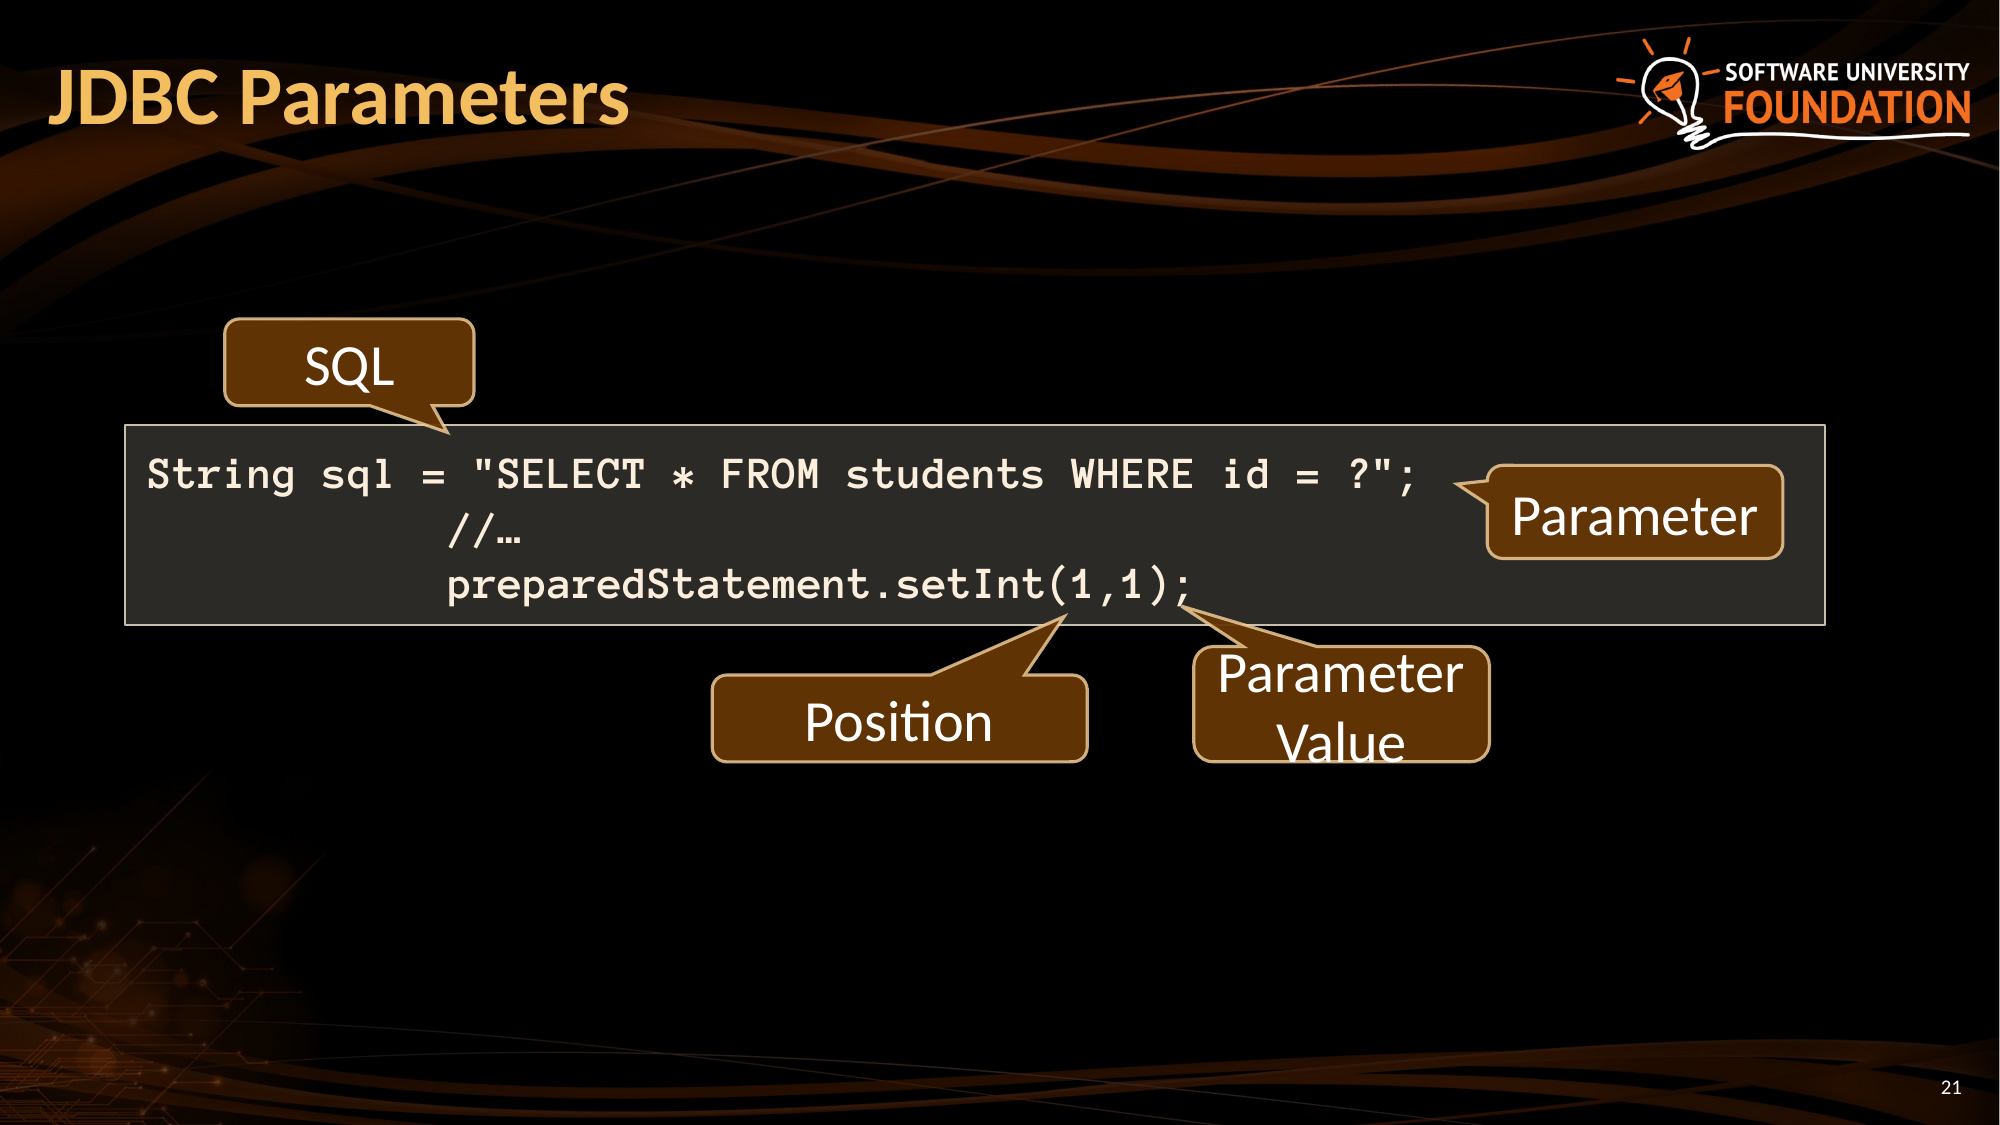

# JDBC Parameters
SQL
String sql = "SELECT * FROM students WHERE id = ?";
            //…
            preparedStatement.setInt(1,1);
Parameter
Parameter Value
Position
21